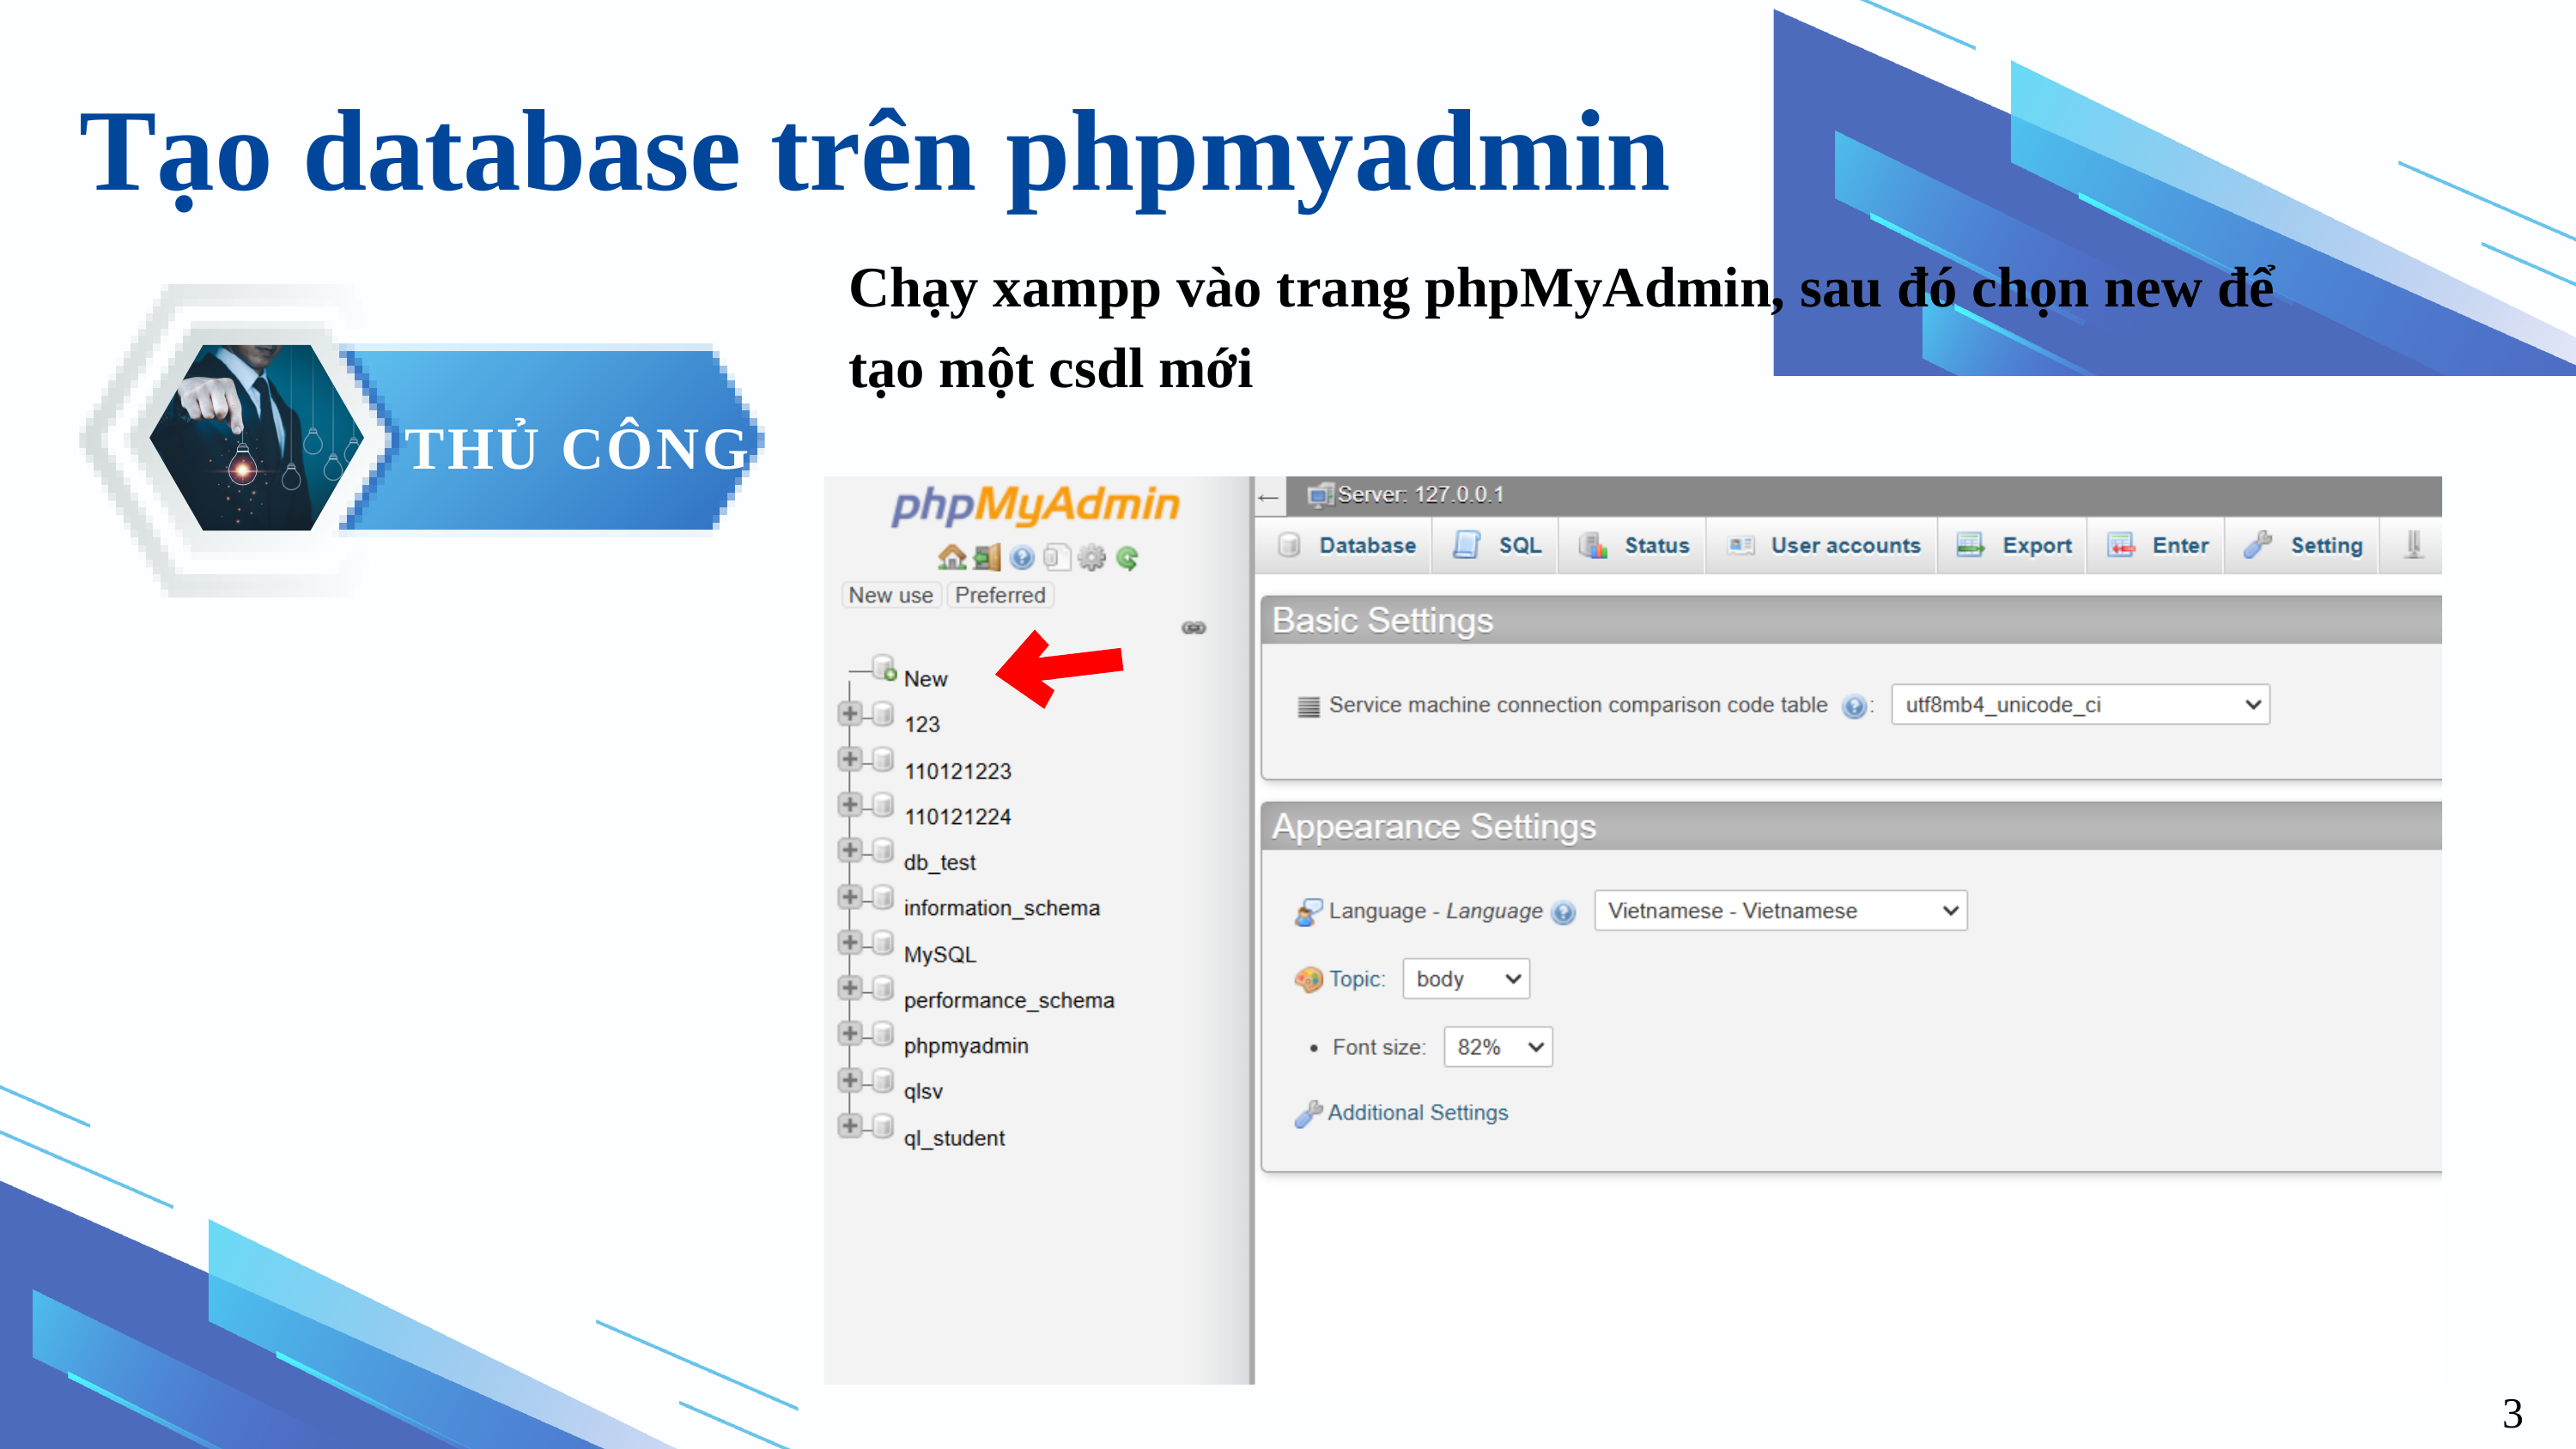

Tạo database trên phpmyadmin
Chạy xampp vào trang phpMyAdmin, sau đó chọn new để tạo một csdl mới

THỦ CÔNG

3